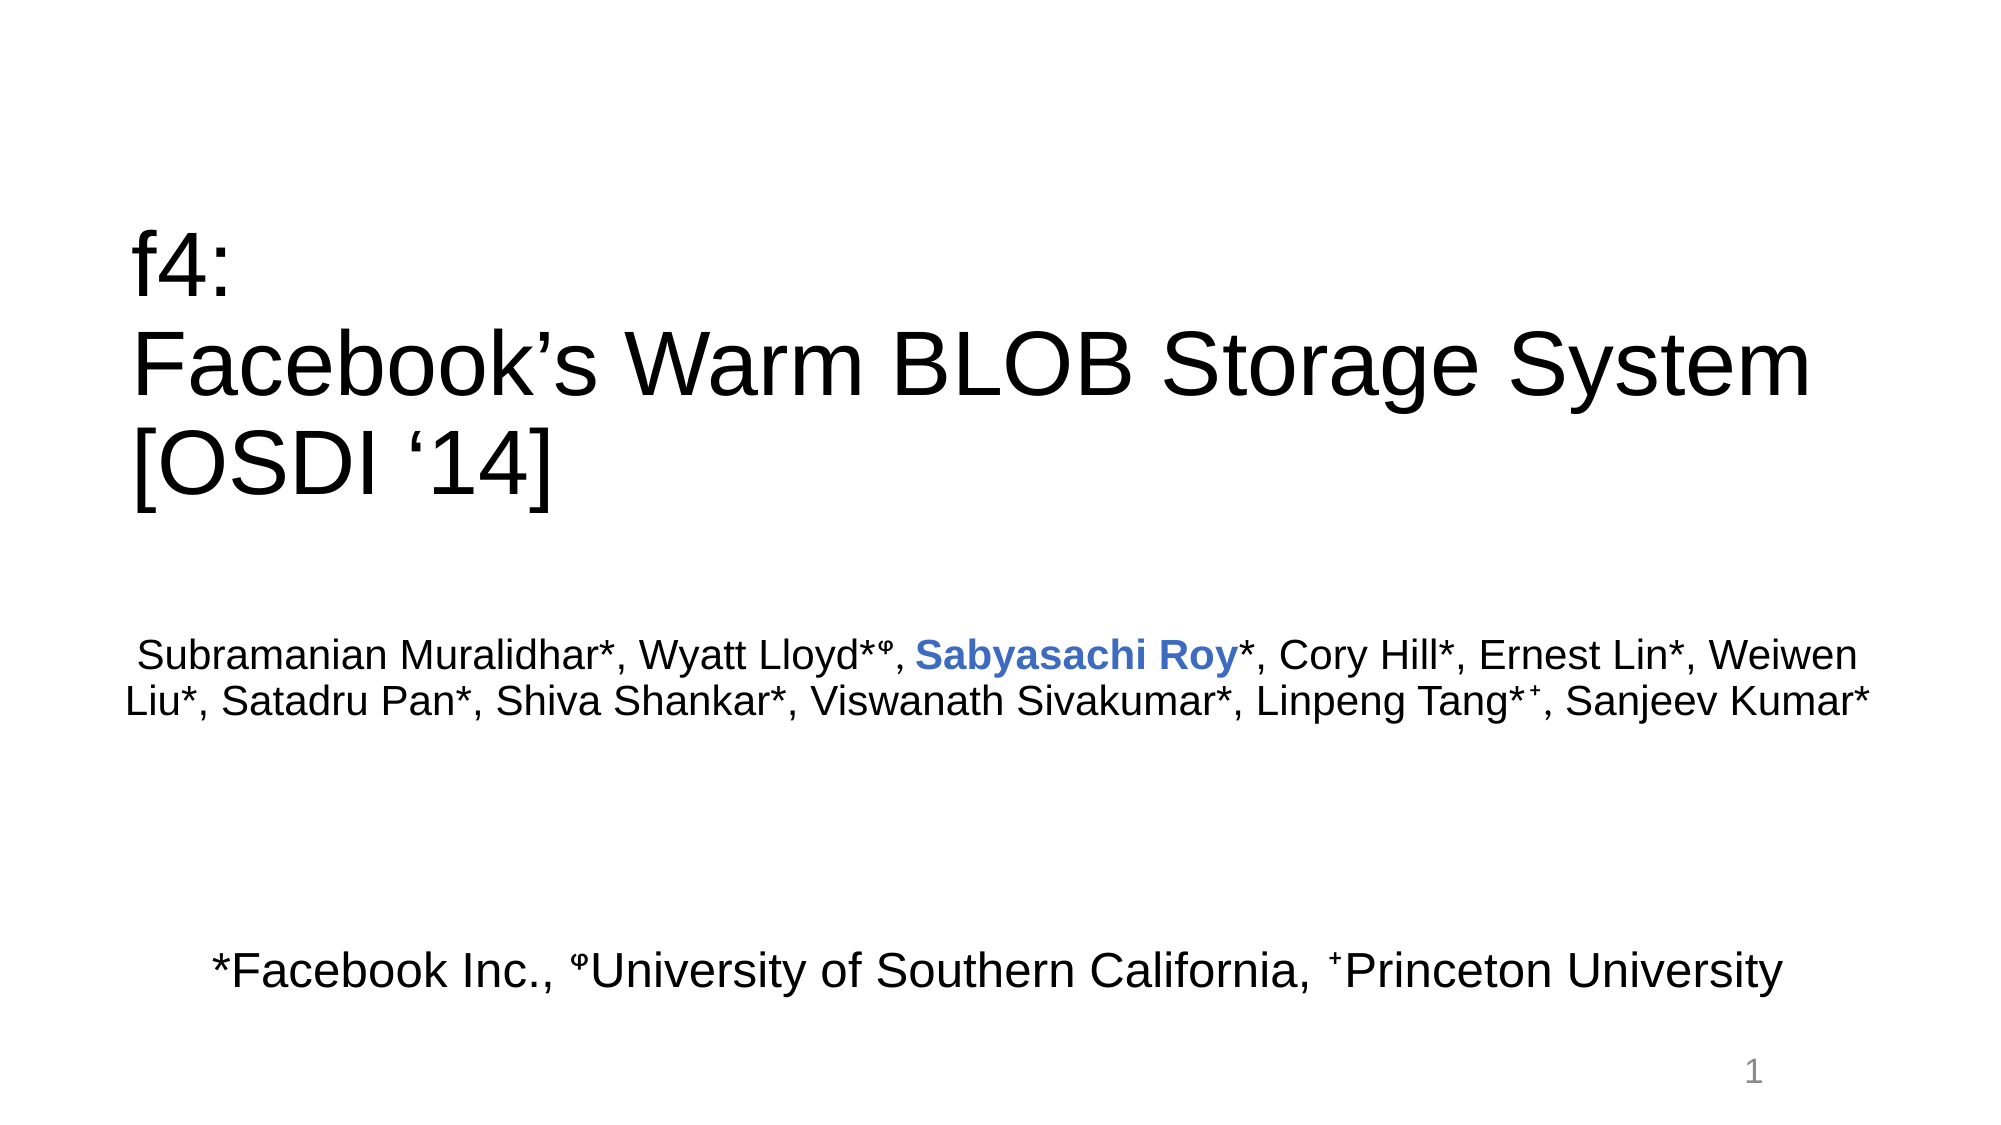

# f4: Facebook’s Warm BLOB Storage System [OSDI ‘14]
Subramanian Muralidhar*, Wyatt Lloyd*ᵠ, Sabyasachi Roy*, Cory Hill*, Ernest Lin*, Weiwen Liu*, Satadru Pan*, Shiva Shankar*, Viswanath Sivakumar*, Linpeng Tang*⁺, Sanjeev Kumar*

*Facebook Inc., ᵠUniversity of Southern California, ⁺Princeton University
1